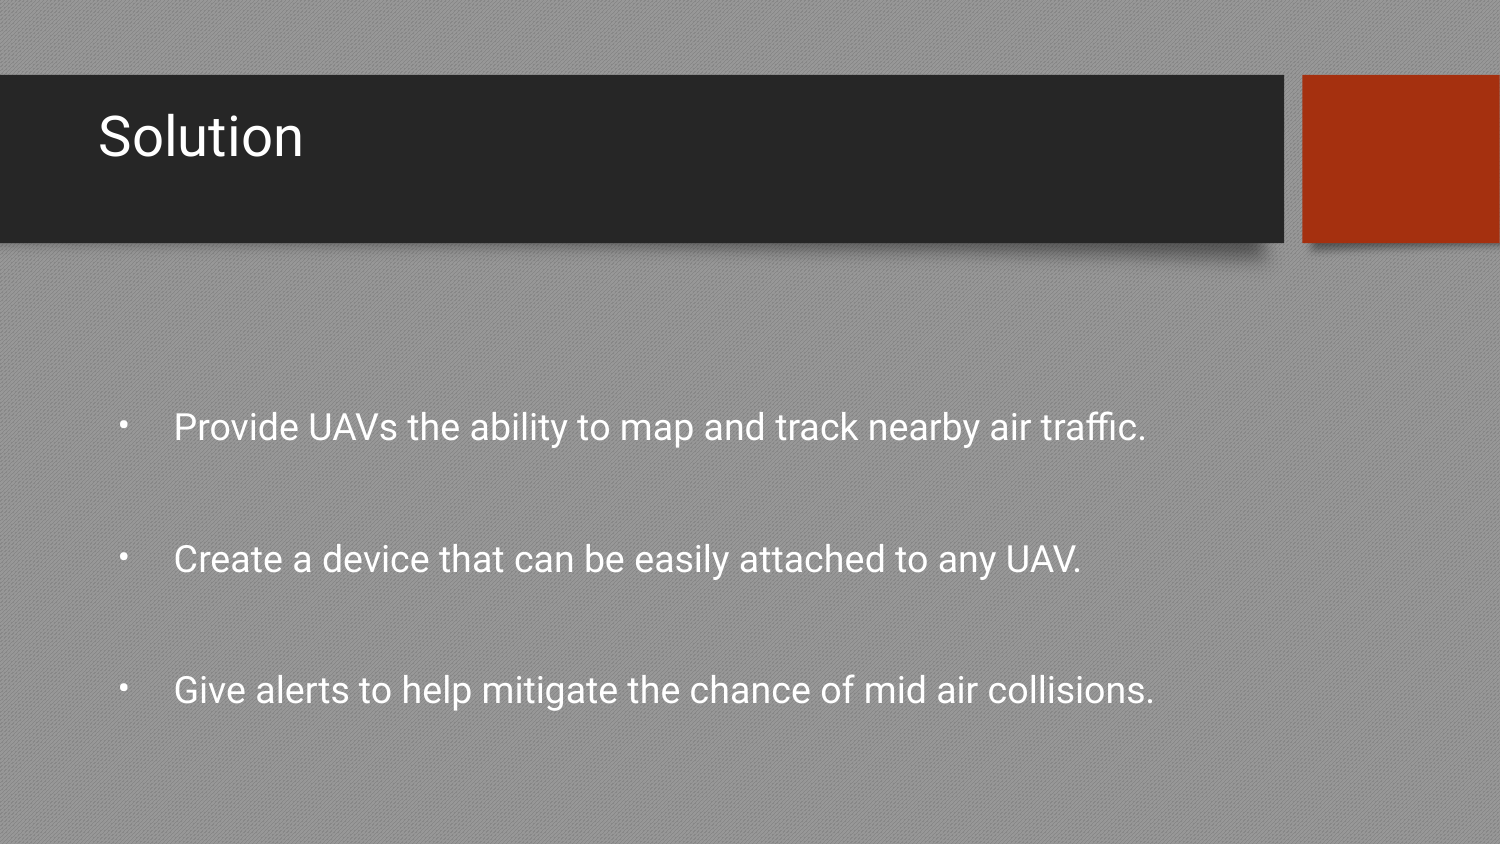

# Solution
Provide UAVs the ability to map and track nearby air traffic.
Create a device that can be easily attached to any UAV.
Give alerts to help mitigate the chance of mid air collisions.